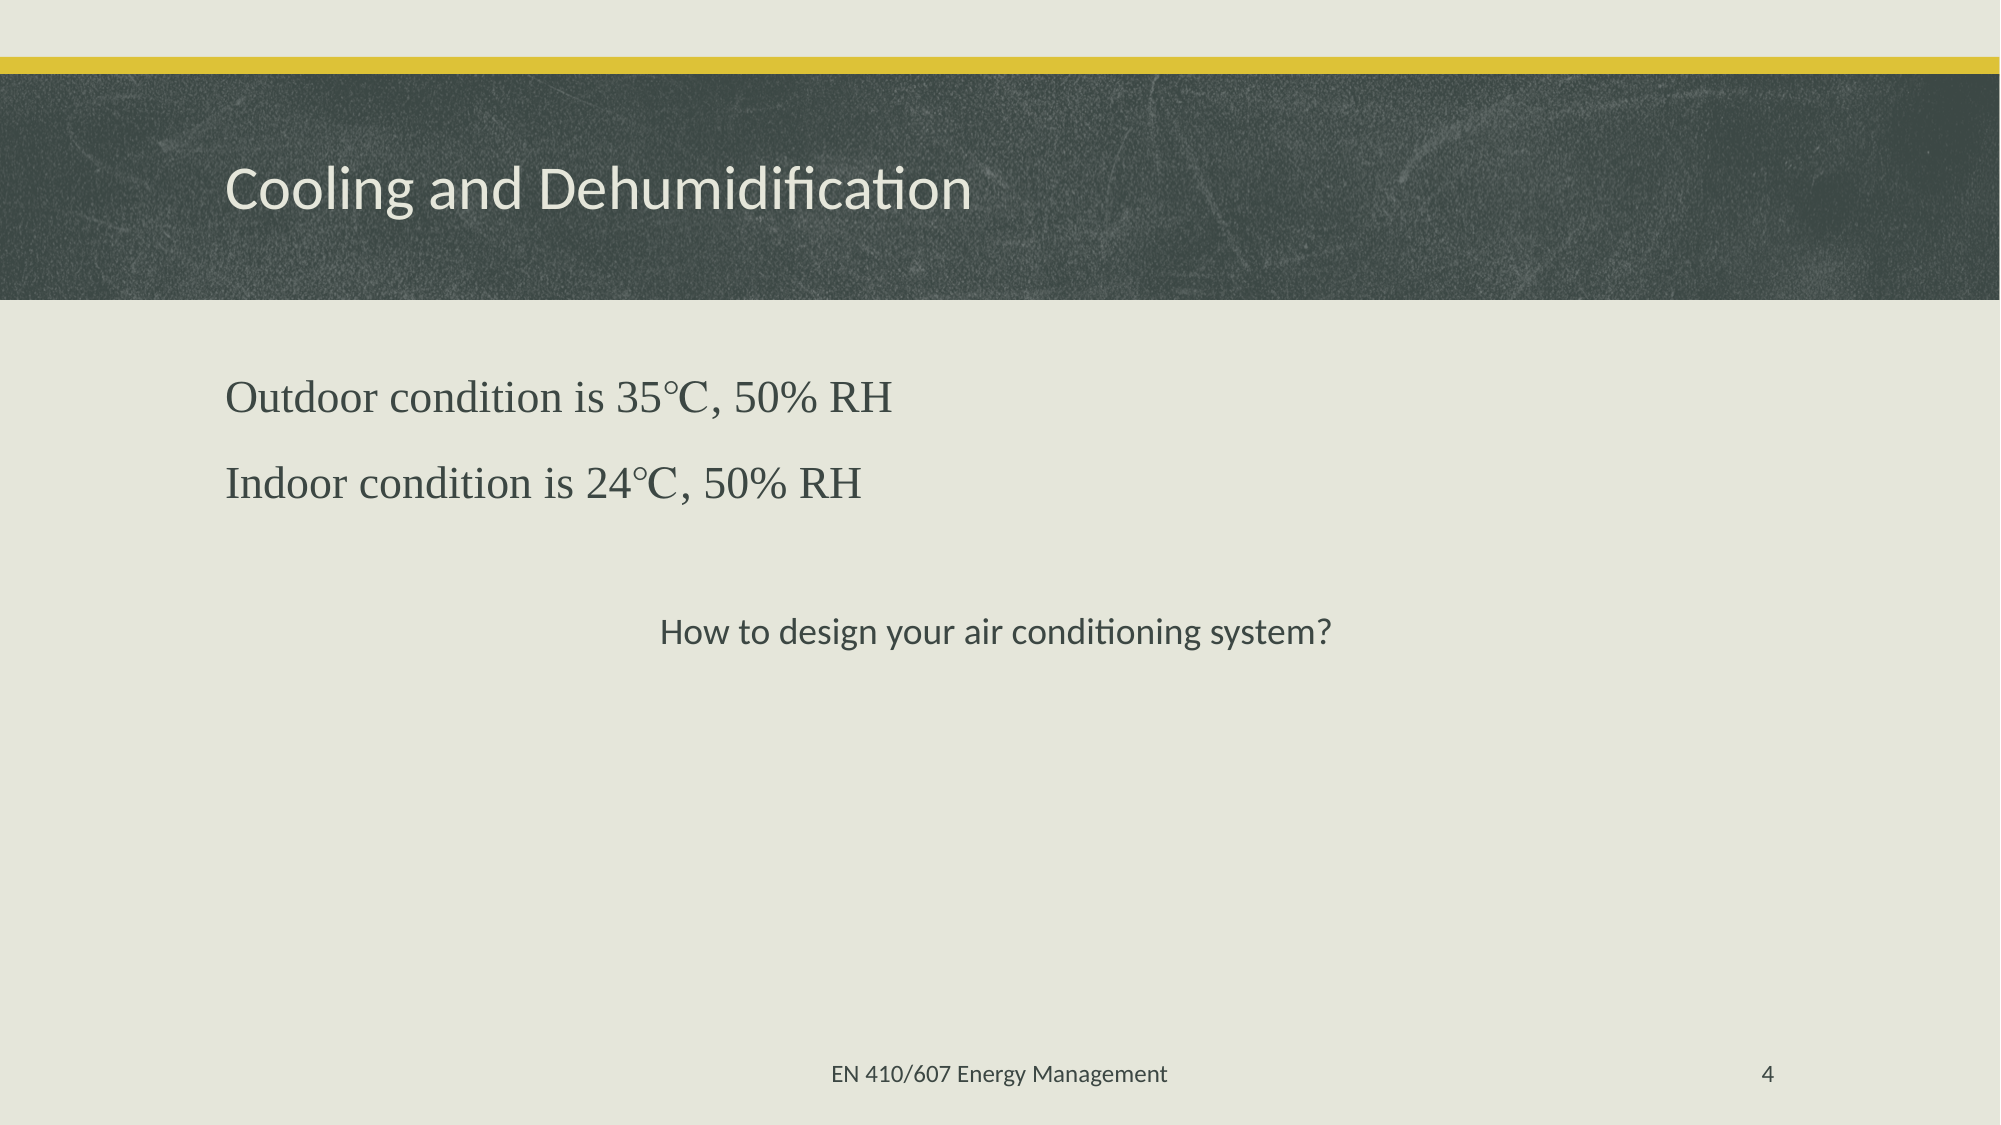

# Cooling and Dehumidification
Outdoor condition is 35℃, 50% RH
Indoor condition is 24℃, 50% RH

How to design your air conditioning system?
EN 410/607 Energy Management
4